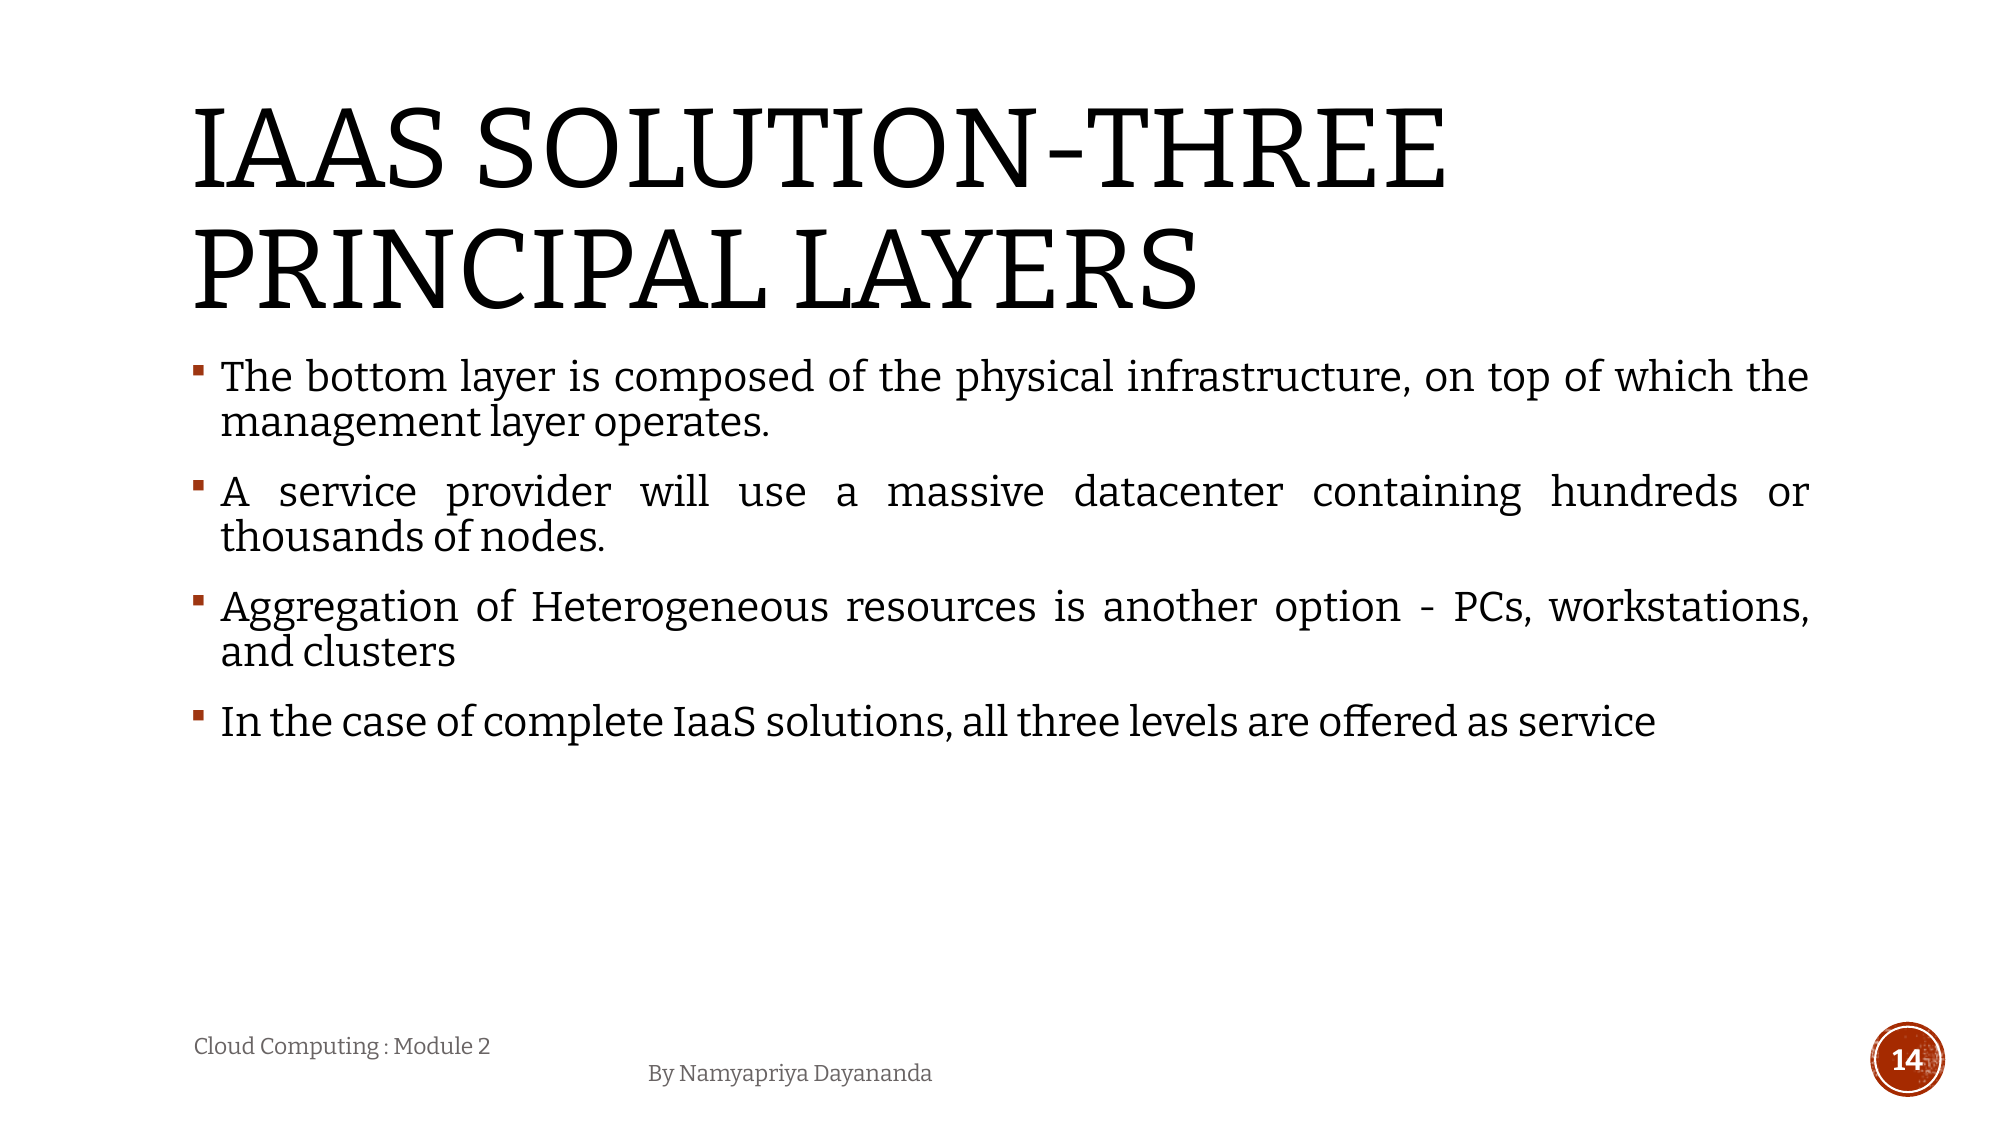

# IAAS SOLUTION-THREE PRINCIPAL LAYERS
The bottom layer is composed of the physical infrastructure, on top of which the management layer operates.
A service provider will use a massive datacenter containing hundreds or thousands of nodes.
Aggregation of Heterogeneous resources is another option - PCs, workstations, and clusters
In the case of complete IaaS solutions, all three levels are offered as service
Cloud Computing : Module 2                                                  										 By Namyapriya Dayananda
14